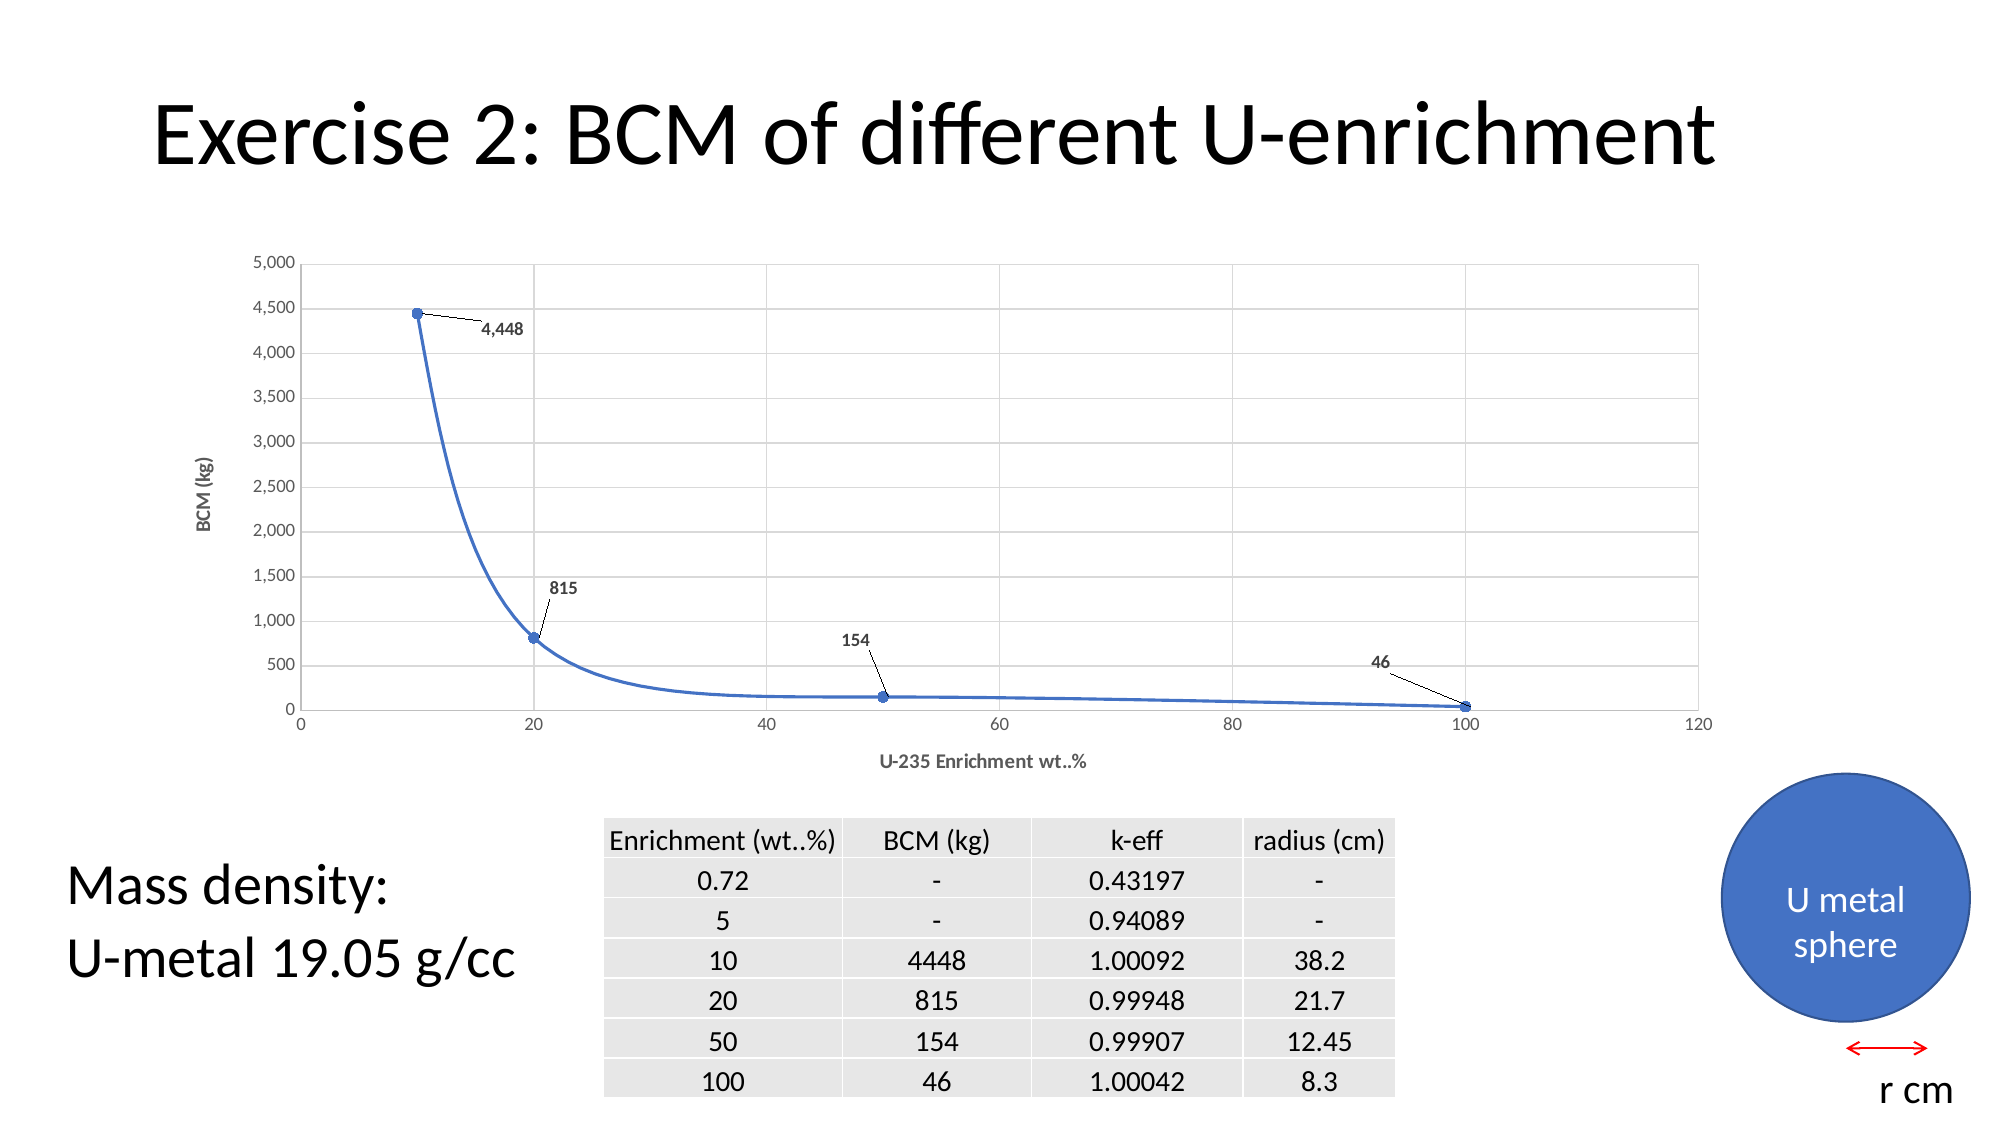

# Exercise 2: BCM of different U-enrichment

### Chart

| Category |  |
|---|---|
U metal sphere
| Enrichment (wt..%) | BCM (kg) | k-eff | radius (cm) |
| --- | --- | --- | --- |
| 0.72 | - | 0.43197 | - |
| 5 | - | 0.94089 | - |
| 10 | 4448 | 1.00092 | 38.2 |
| 20 | 815 | 0.99948 | 21.7 |
| 50 | 154 | 0.99907 | 12.45 |
| 100 | 46 | 1.00042 | 8.3 |
Mass density:
U-metal 19.05 g/cc
r cm